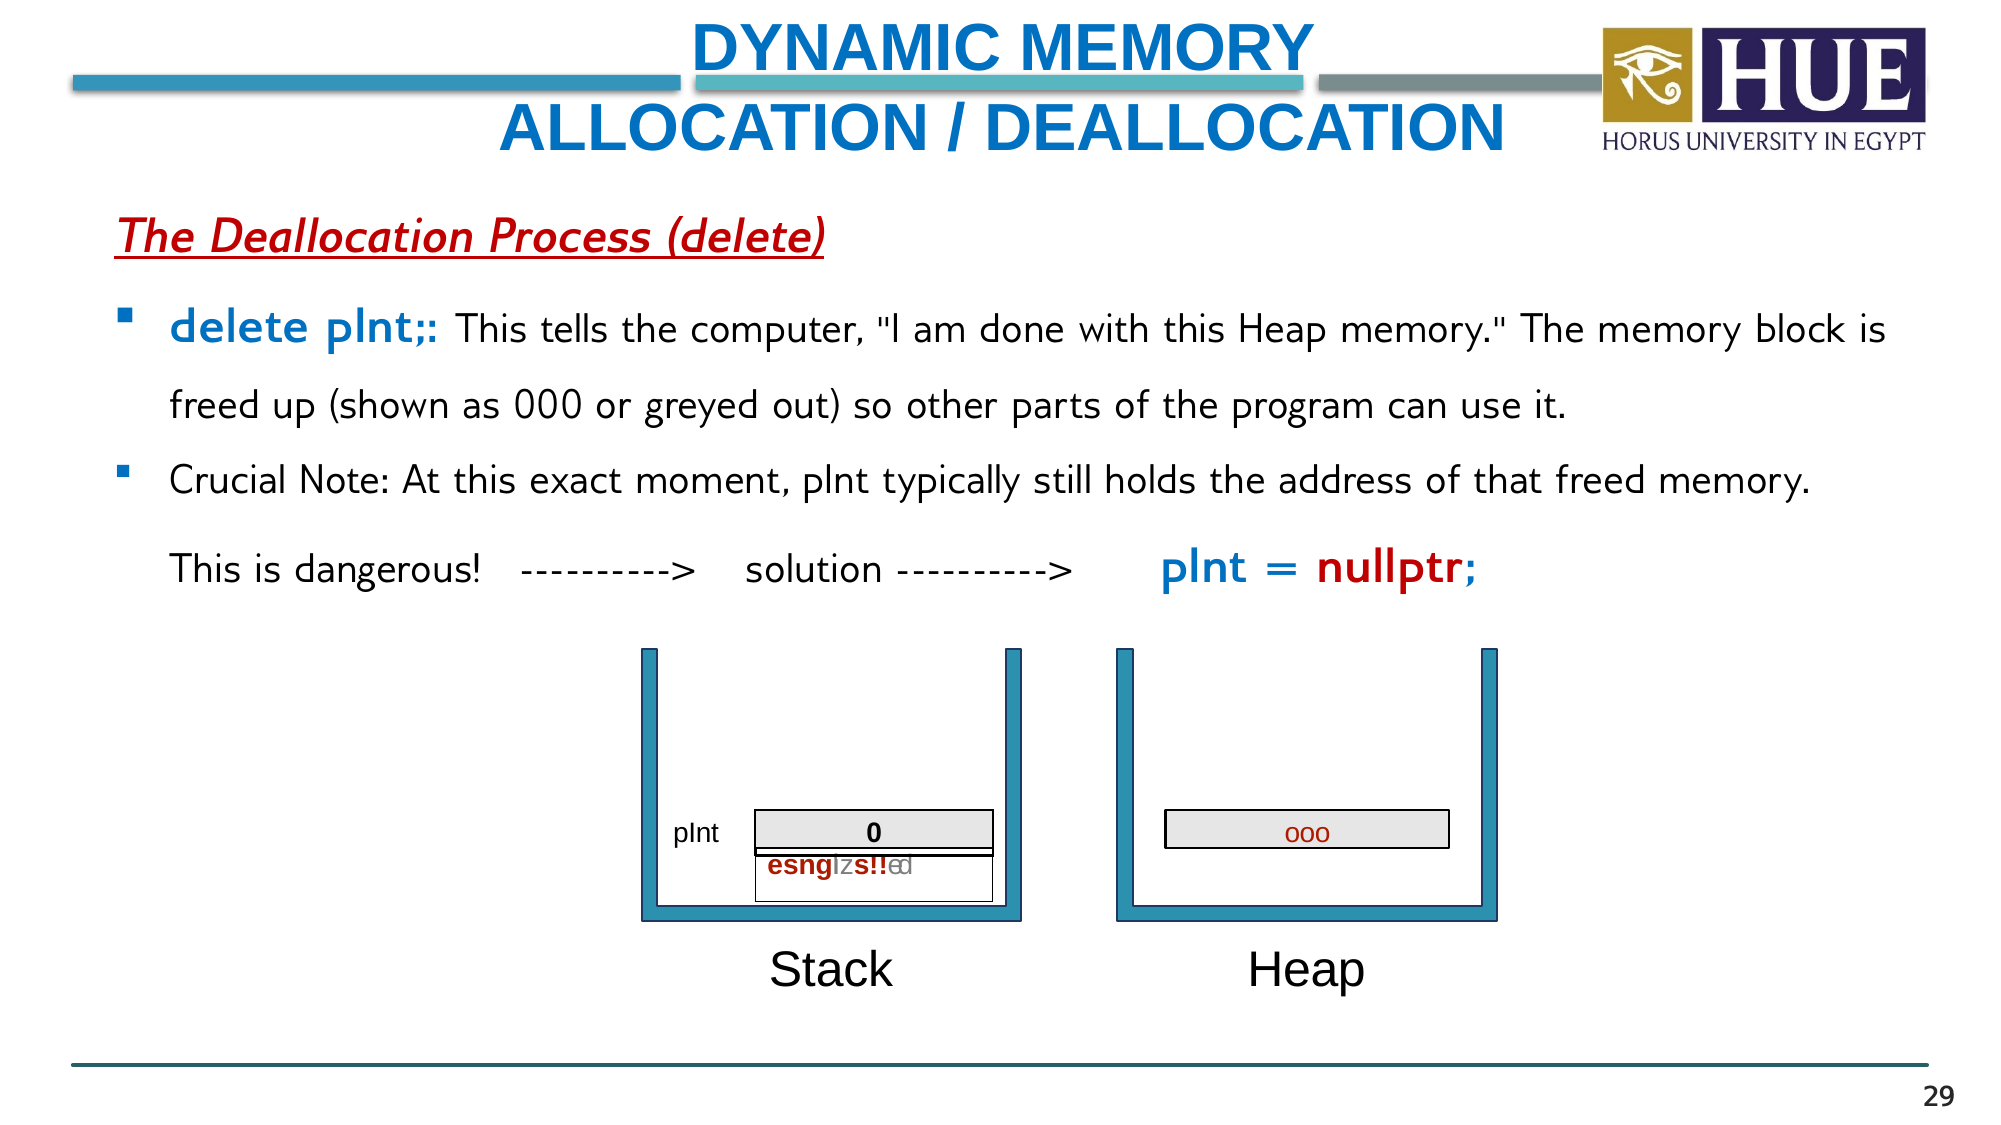

Dynamic Memory Allocation / Deallocation
The Deallocation Process (delete)
delete pInt;: This tells the computer, "I am done with this Heap memory." The memory block is freed up (shown as 000 or greyed out) so other parts of the program can use it.
Crucial Note: At this exact moment, pInt typically still holds the address of that freed memory. This is dangerous!   ---------->    solution ---------->       pInt = nullptr;

0
ooo
pInt
Utititialize10	d itt
pItt
UtitDaAdngitiadrliesnglizs!!ed
Stack
Heap
29